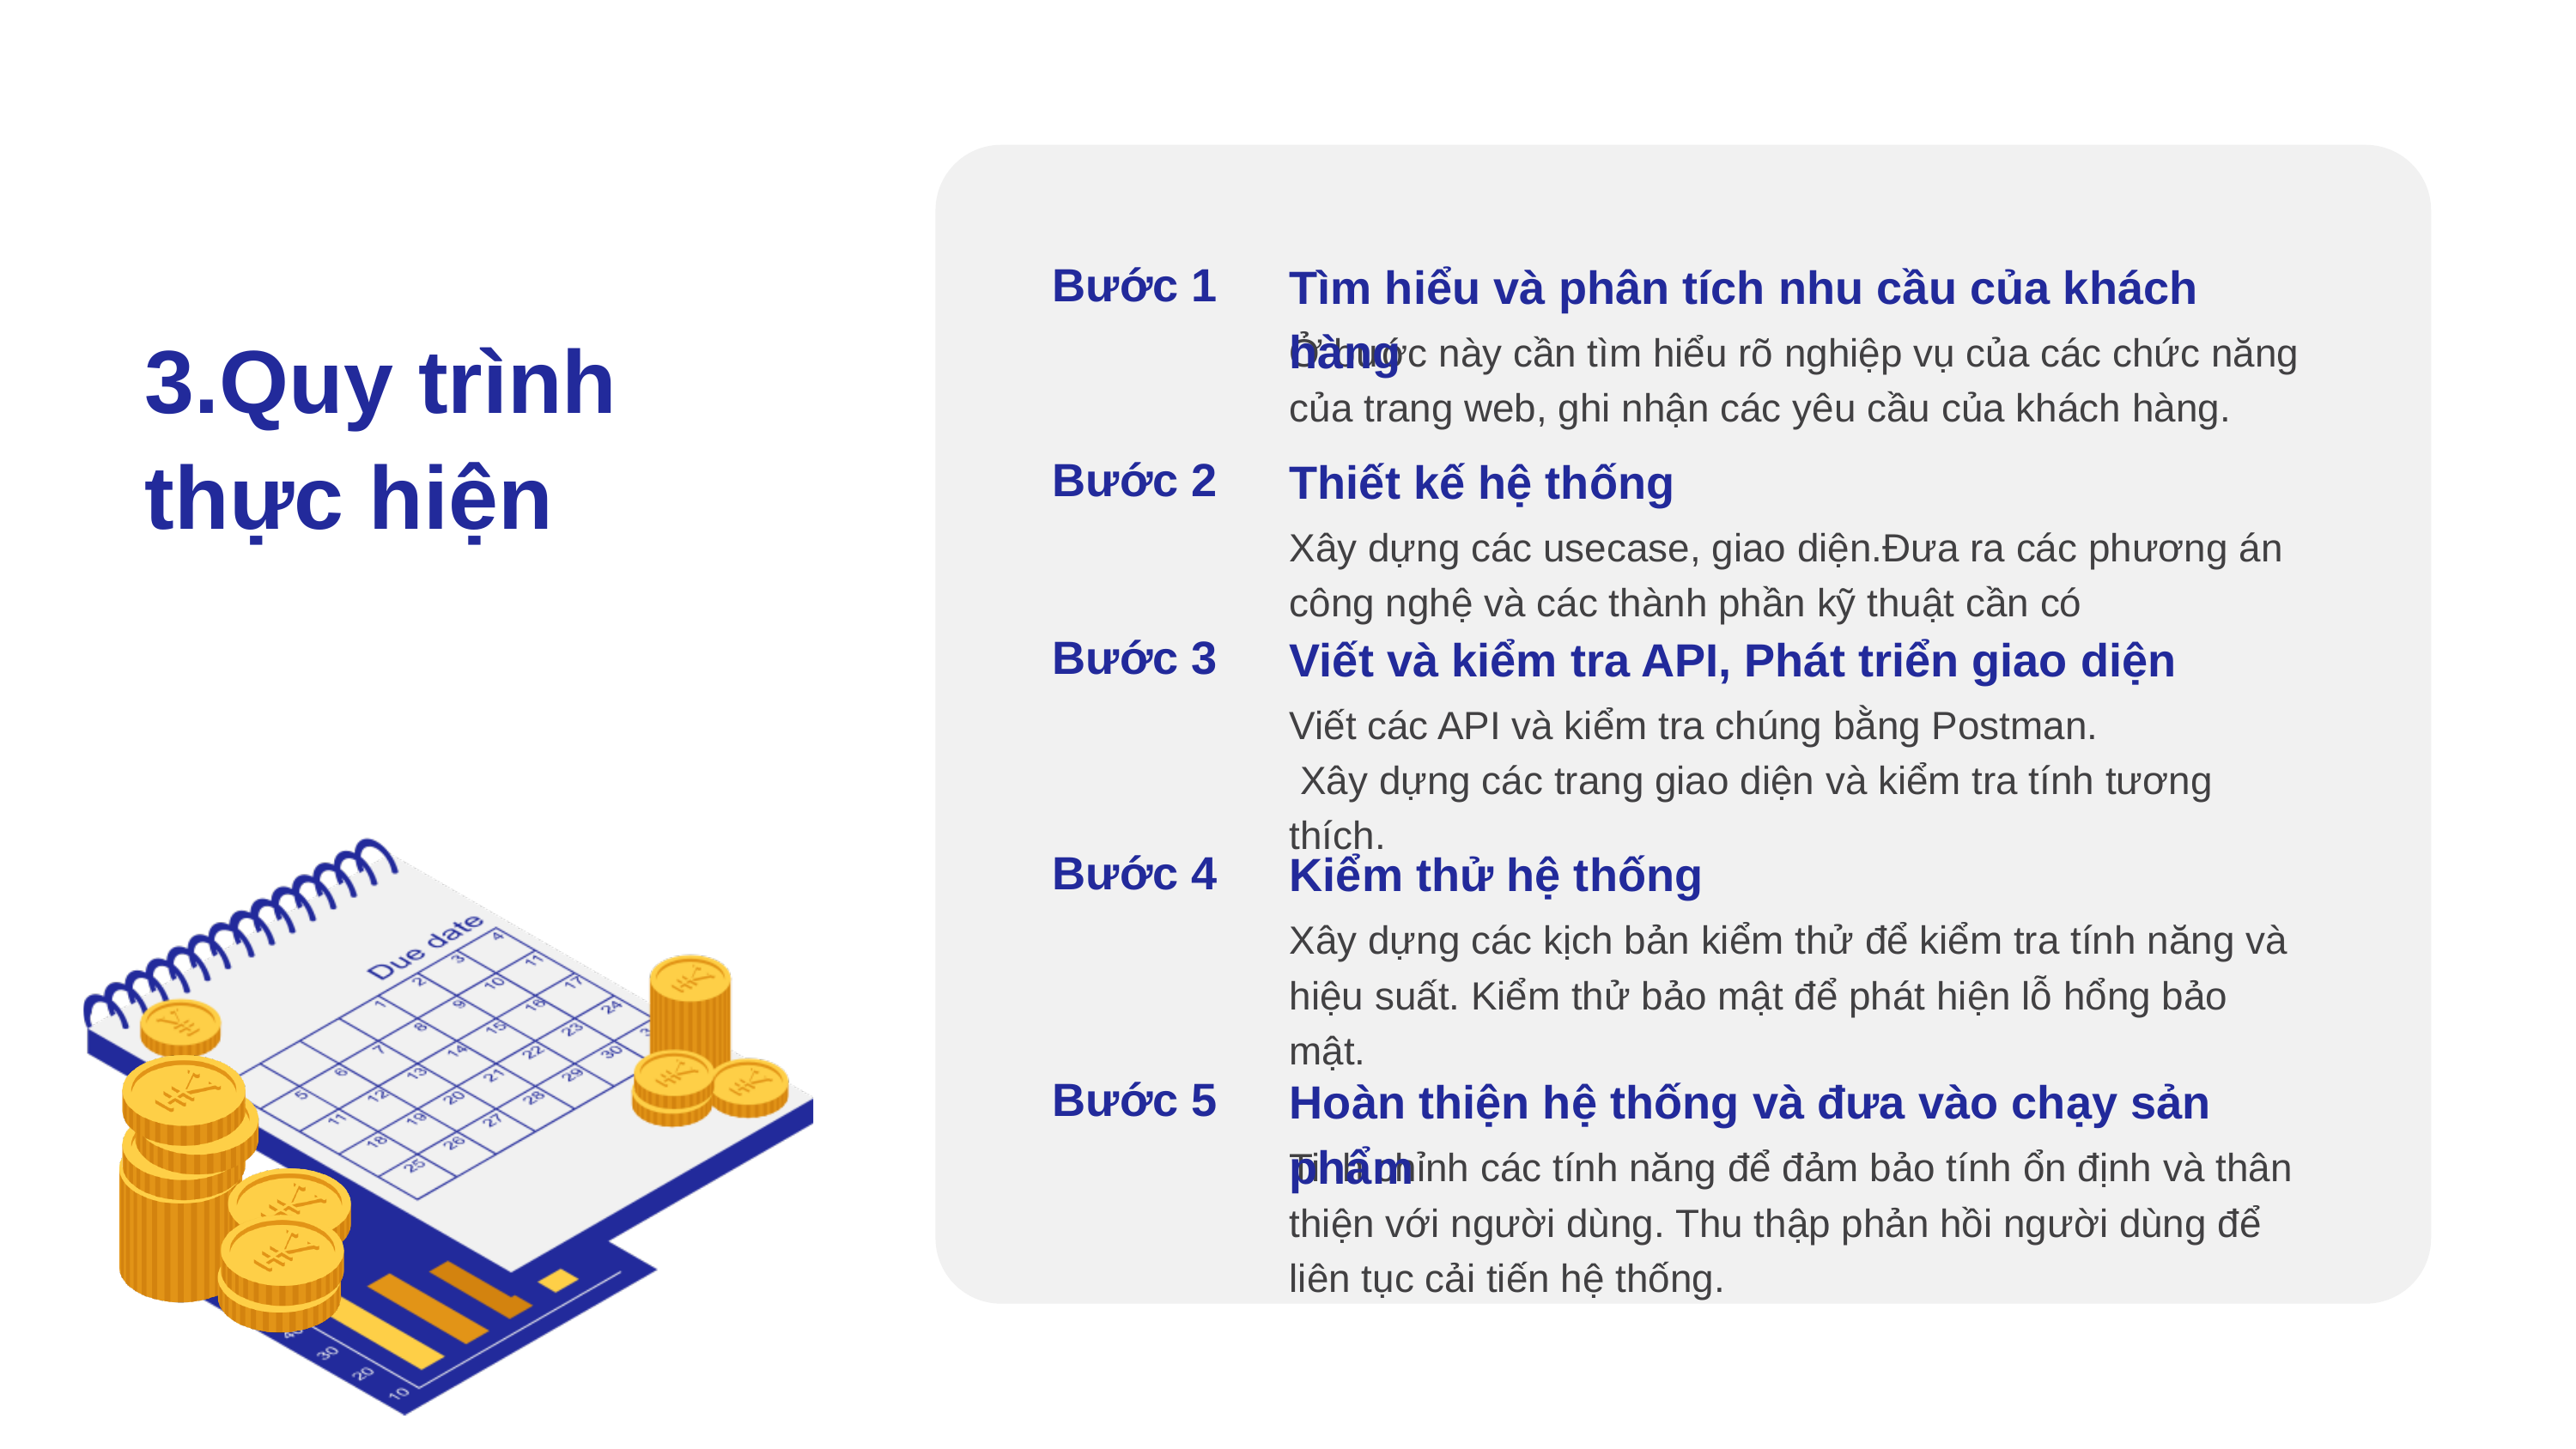

Bước 1
Tìm hiểu và phân tích nhu cầu của khách hàng
Ở bước này cần tìm hiểu rõ nghiệp vụ của các chức năng của trang web, ghi nhận các yêu cầu của khách hàng.
3.Quy trình thực hiện
Bước 2
Thiết kế hệ thống
Xây dựng các usecase, giao diện.Đưa ra các phương án công nghệ và các thành phần kỹ thuật cần có
Bước 3
Viết và kiểm tra API, Phát triển giao diện
Viết các API và kiểm tra chúng bằng Postman.
 Xây dựng các trang giao diện và kiểm tra tính tương thích.
Bước 4

Kiểm thử hệ thống
Xây dựng các kịch bản kiểm thử để kiểm tra tính năng và hiệu suất. Kiểm thử bảo mật để phát hiện lỗ hổng bảo mật.

Bước 5
Hoàn thiện hệ thống và đưa vào chạy sản phẩm
Tinh chỉnh các tính năng để đảm bảo tính ổn định và thân thiện với người dùng. Thu thập phản hồi người dùng để liên tục cải tiến hệ thống.